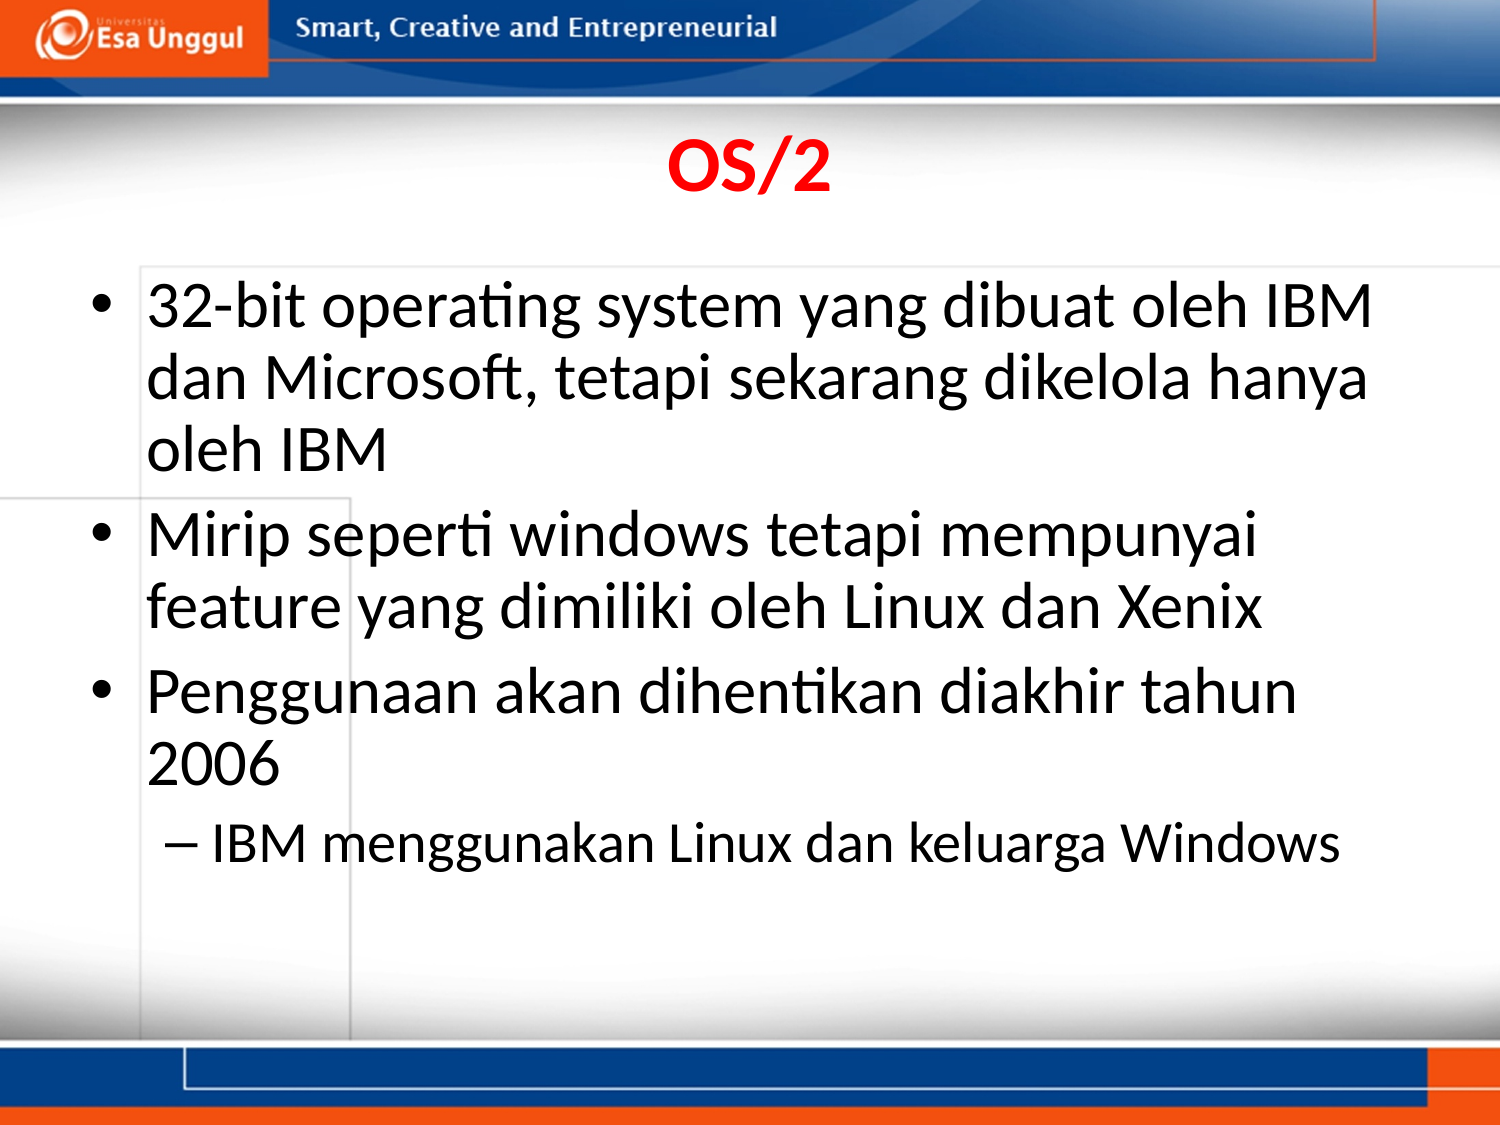

# OS/2
32-bit operating system yang dibuat oleh IBM dan Microsoft, tetapi sekarang dikelola hanya oleh IBM
Mirip seperti windows tetapi mempunyai feature yang dimiliki oleh Linux dan Xenix
Penggunaan akan dihentikan diakhir tahun 2006
IBM menggunakan Linux dan keluarga Windows